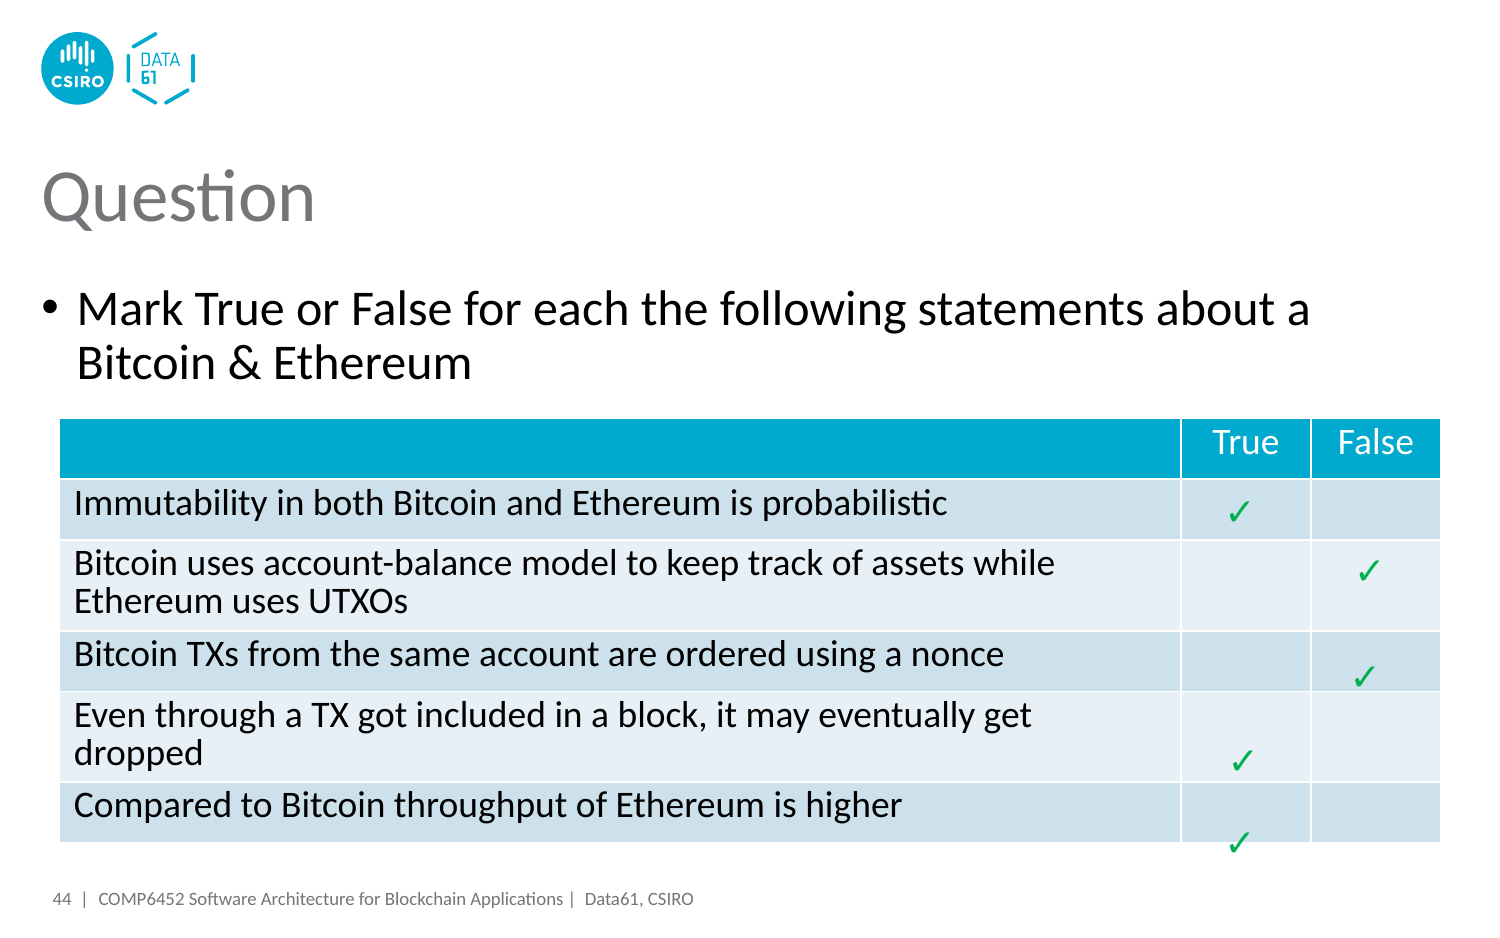

# Question
Mark True or False for each the following statements about a Bitcoin & Ethereum
|  | True | False |
| --- | --- | --- |
| Immutability in both Bitcoin and Ethereum is probabilistic |  |  |
| Bitcoin uses account-balance model to keep track of assets while Ethereum uses UTXOs |  |  |
| Bitcoin TXs from the same account are ordered using a nonce |  |  |
| Even through a TX got included in a block, it may eventually get dropped |  |  |
| Compared to Bitcoin throughput of Ethereum is higher |  |  |
✓
✓
✓
✓
✓
44  |
COMP6452 Software Architecture for Blockchain Applications |  Data61, CSIRO